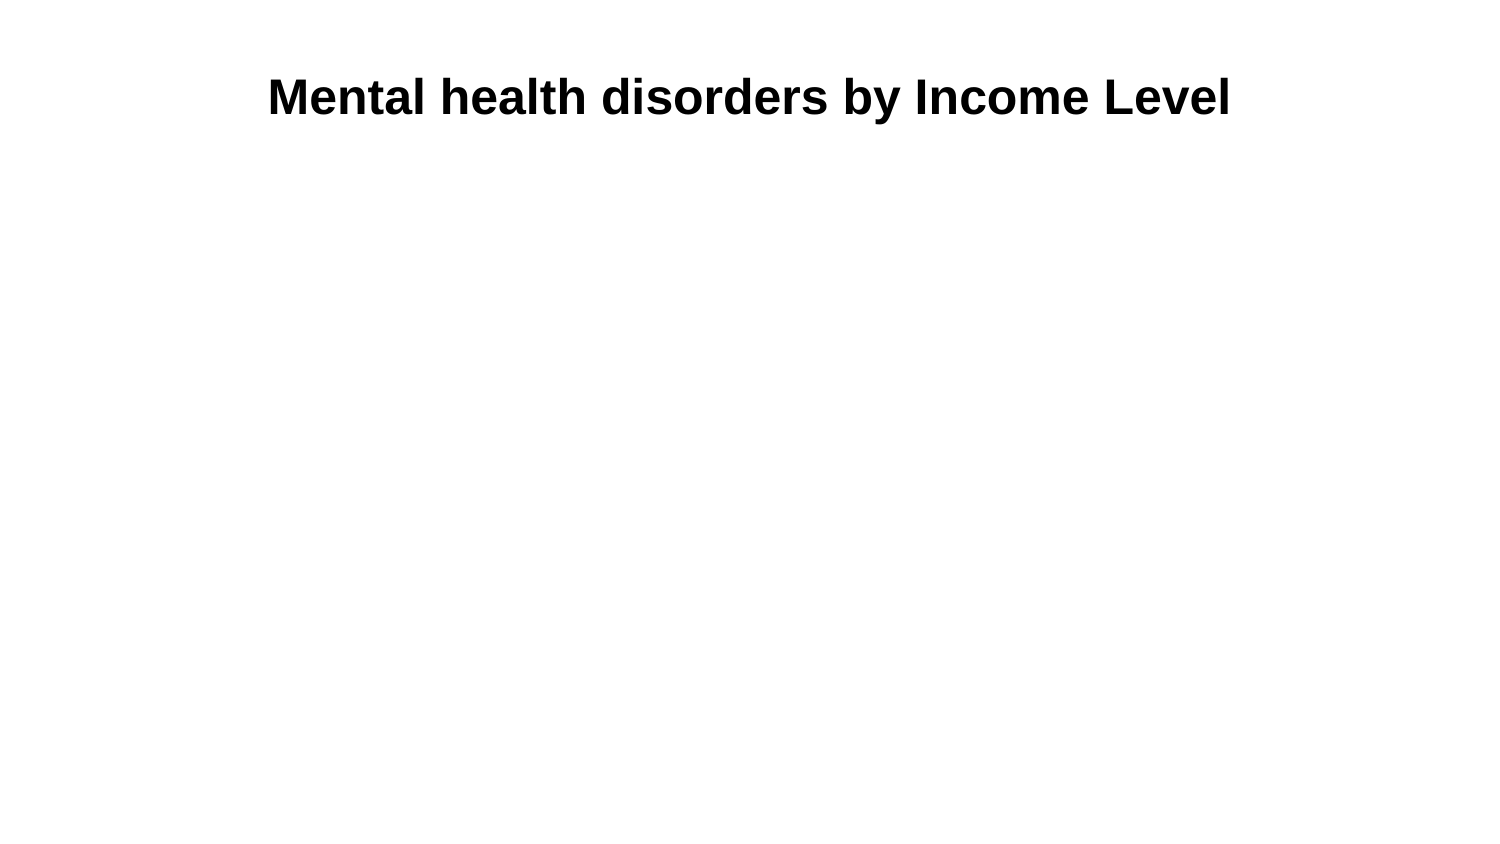

# Mental health disorders by Income Level